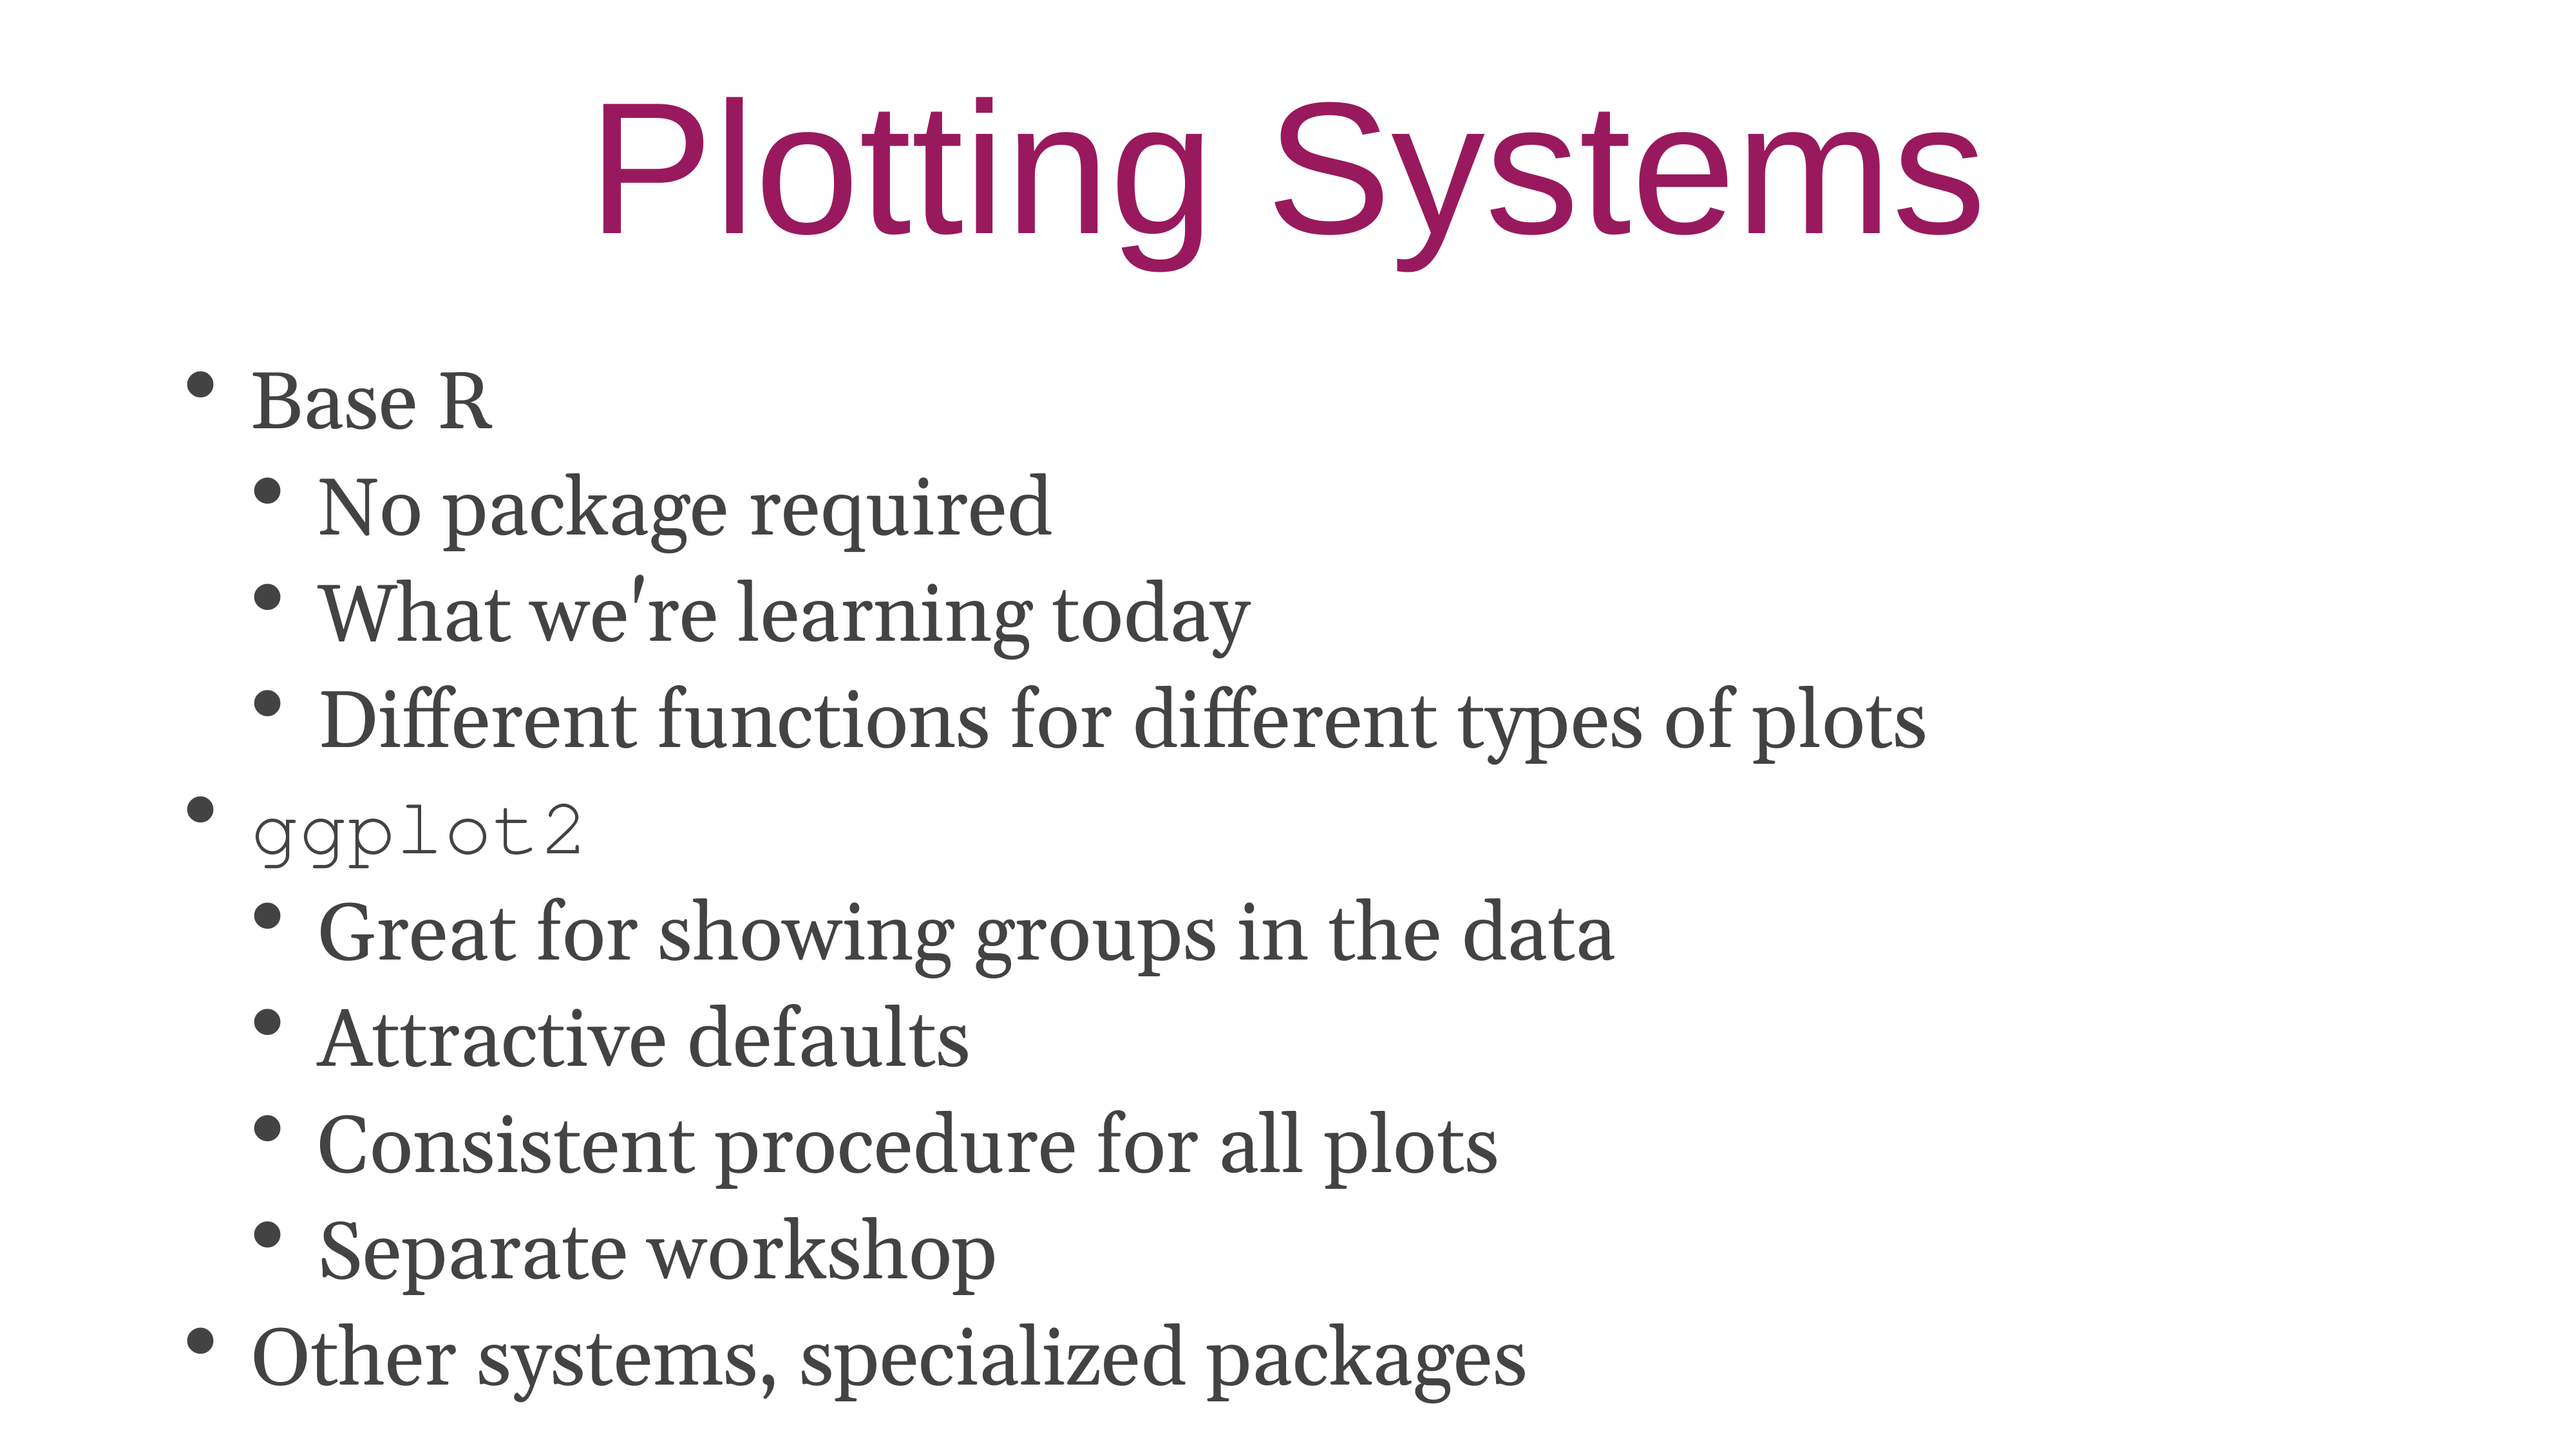

# Plotting Systems
Base R
No package required
What we're learning today
Different functions for different types of plots
ggplot2
Great for showing groups in the data
Attractive defaults
Consistent procedure for all plots
Separate workshop
Other systems, specialized packages